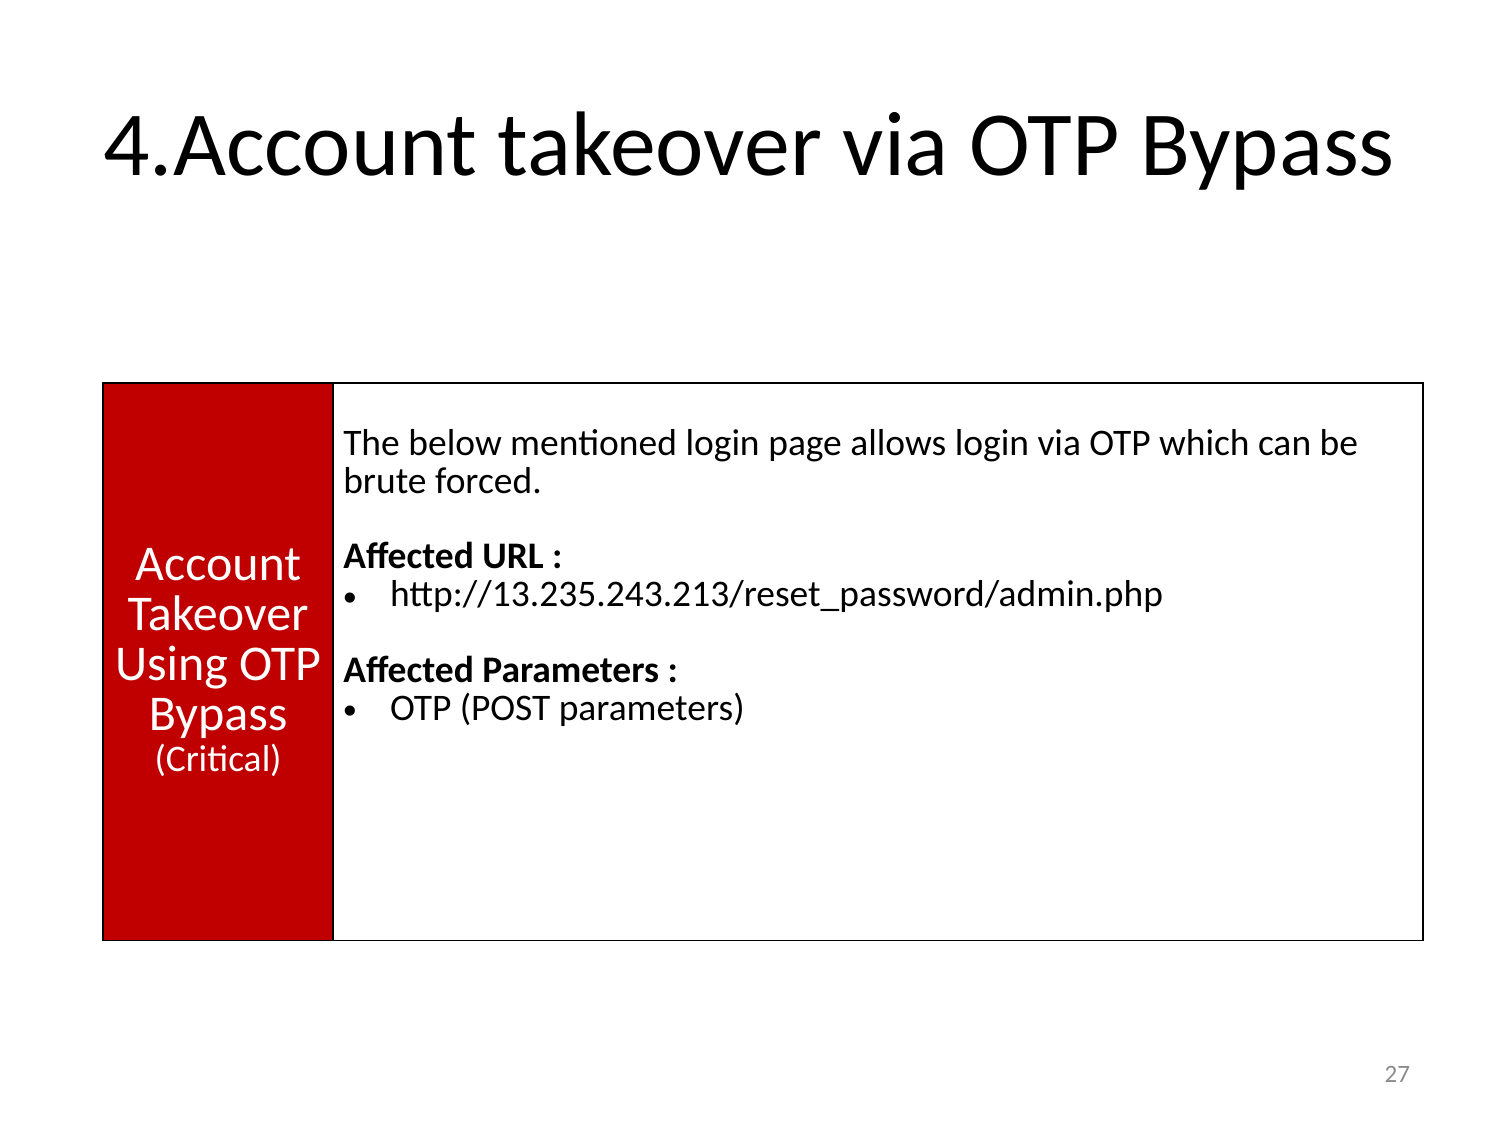

# 4.Account takeover via OTP Bypass
|  |  |
| --- | --- |
| Account Takeover Using OTP Bypass (Critical) | The below mentioned login page allows login via OTP which can be brute forced. Affected URL : http://13.235.243.213/reset\_password/admin.php Affected Parameters : OTP (POST parameters) |
27